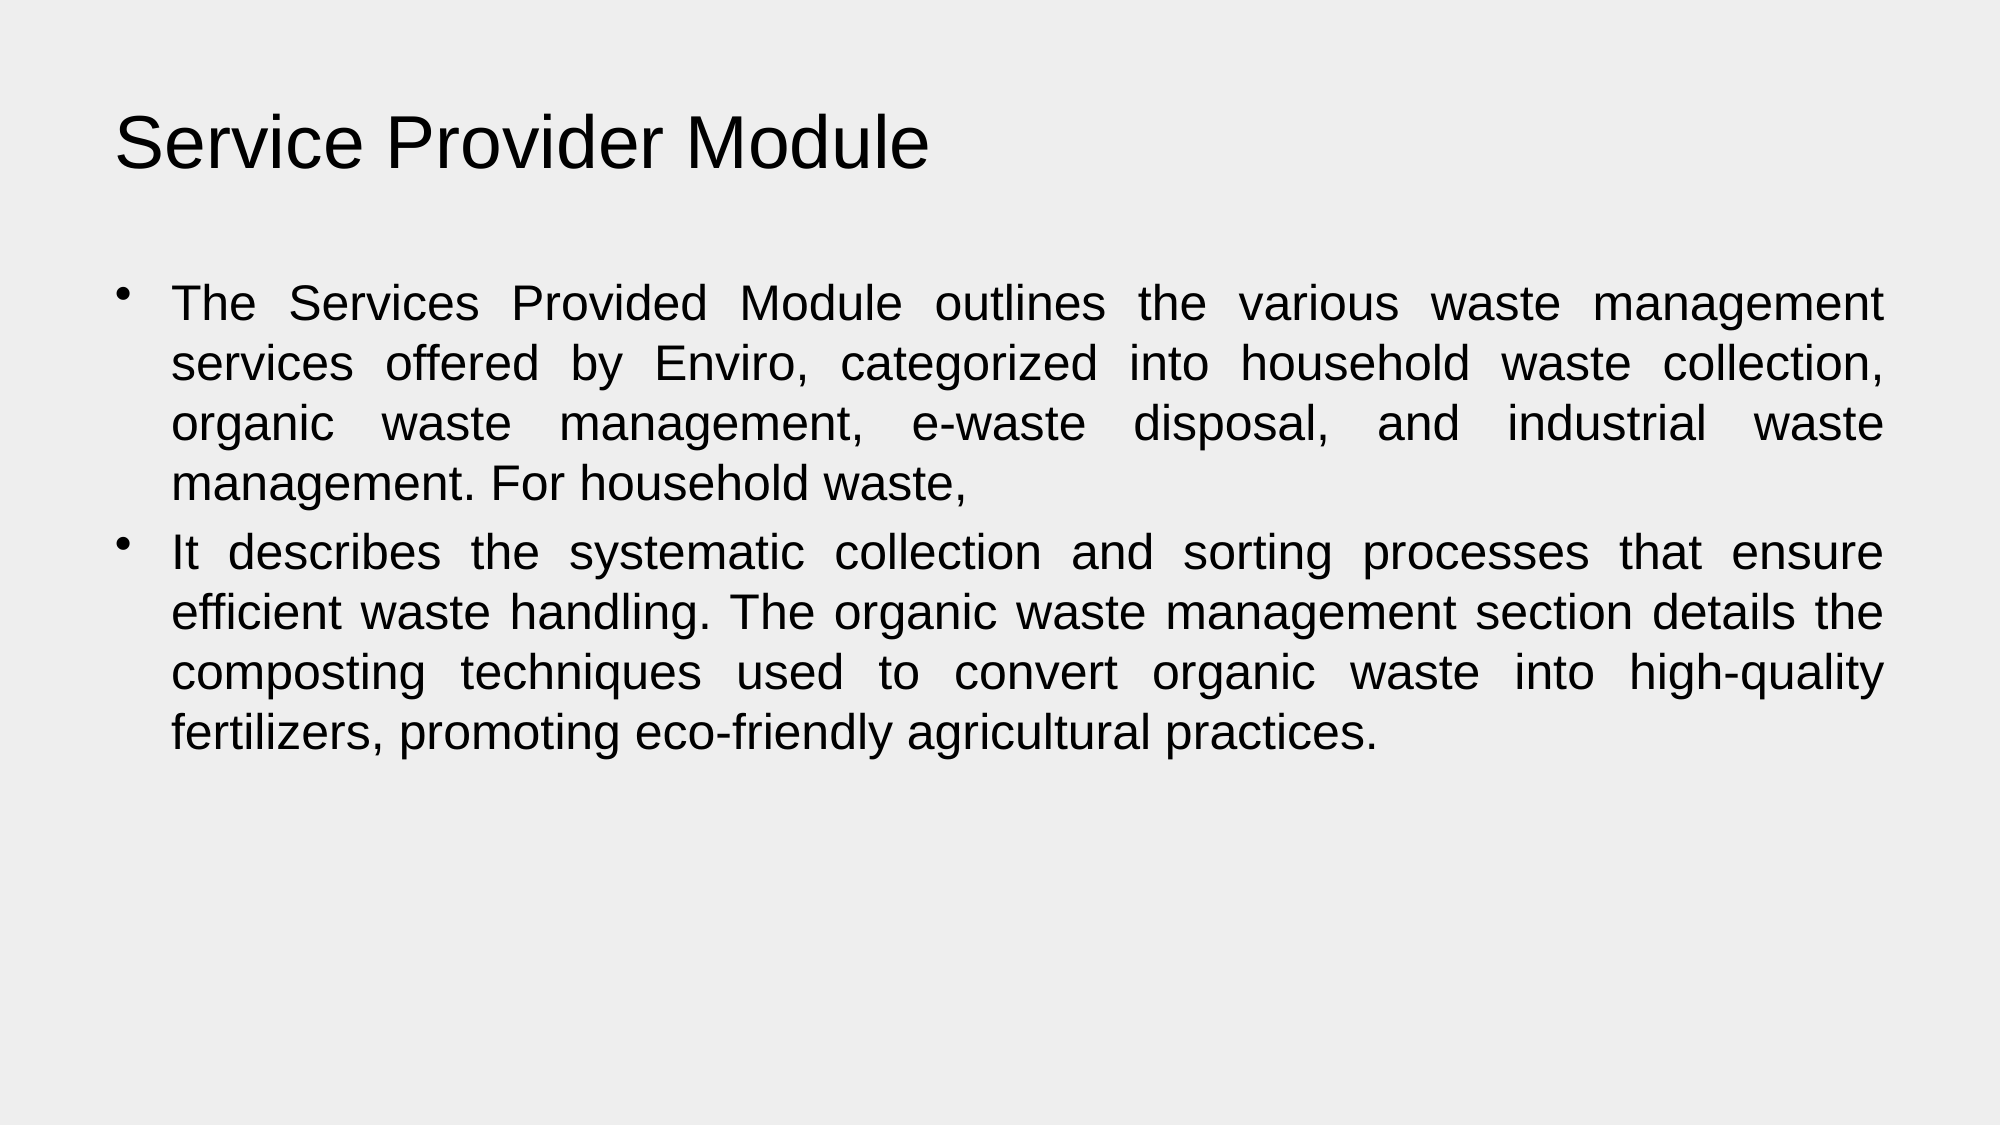

# Service Provider Module
The Services Provided Module outlines the various waste management services offered by Enviro, categorized into household waste collection, organic waste management, e-waste disposal, and industrial waste management. For household waste,
It describes the systematic collection and sorting processes that ensure efficient waste handling. The organic waste management section details the composting techniques used to convert organic waste into high-quality fertilizers, promoting eco-friendly agricultural practices.